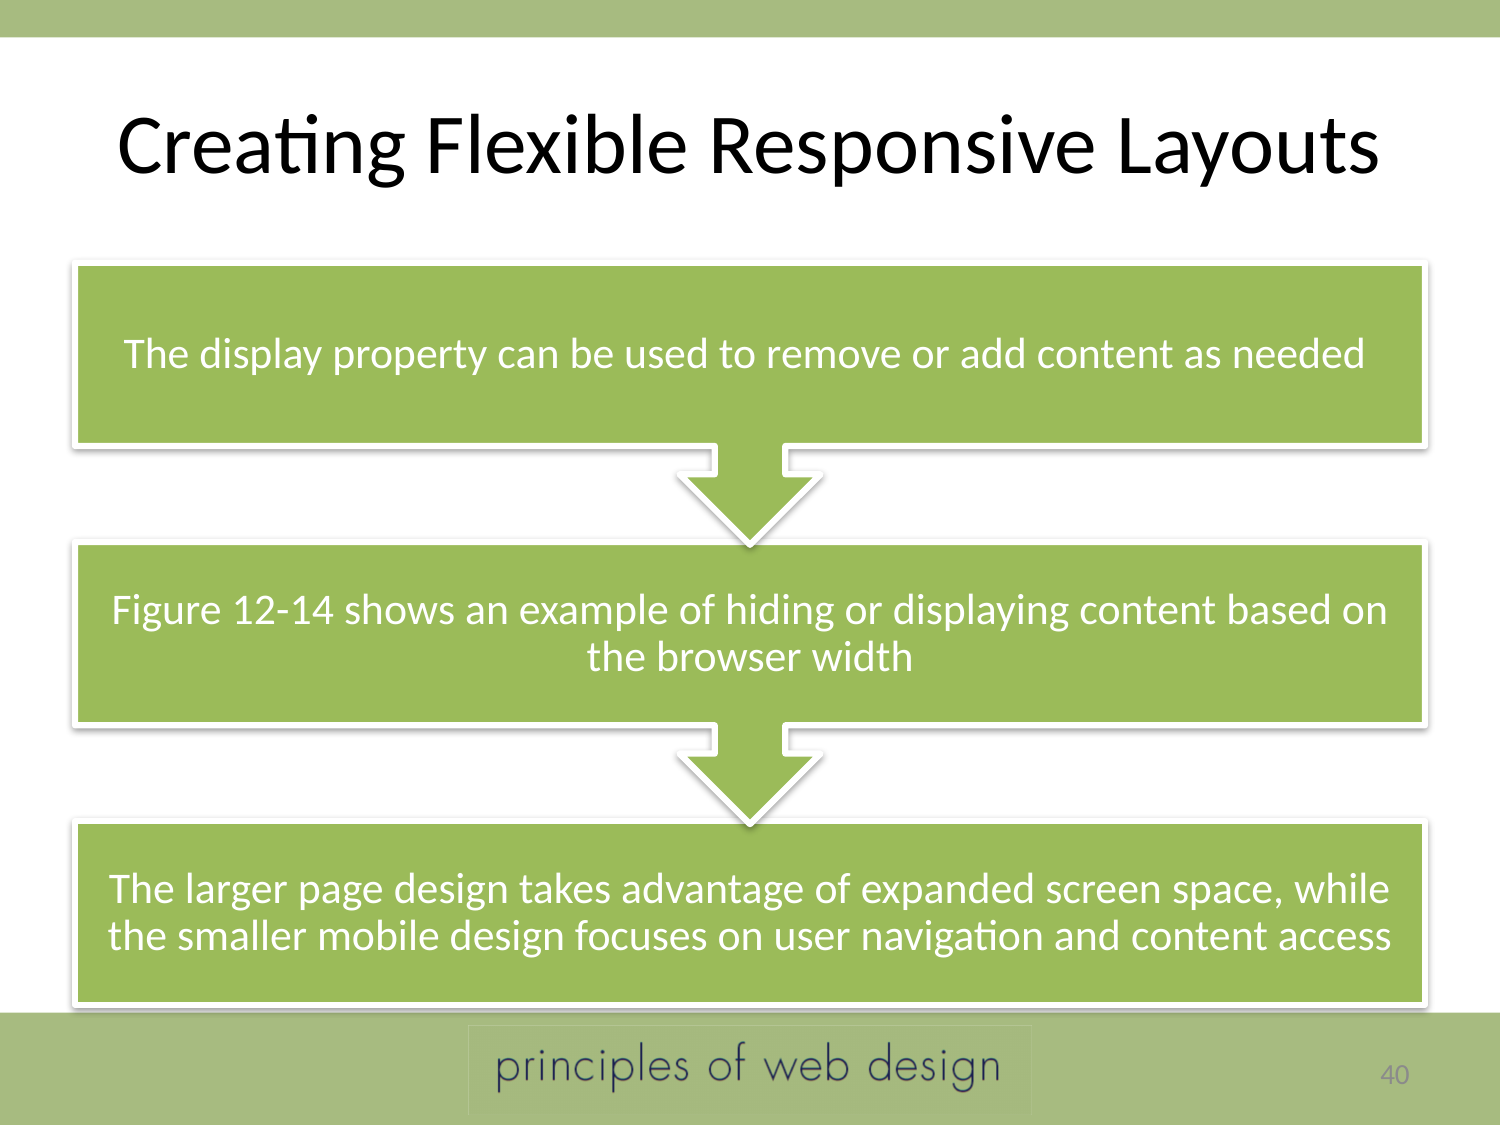

# Creating Flexible Responsive Layouts
The larger page design takes advantage of expanded screen space, while the smaller mobile design focuses on user navigation and content access
Figure 12-14 shows an example of hiding or displaying content based on the browser width
The display property can be used to remove or add content as needed
40